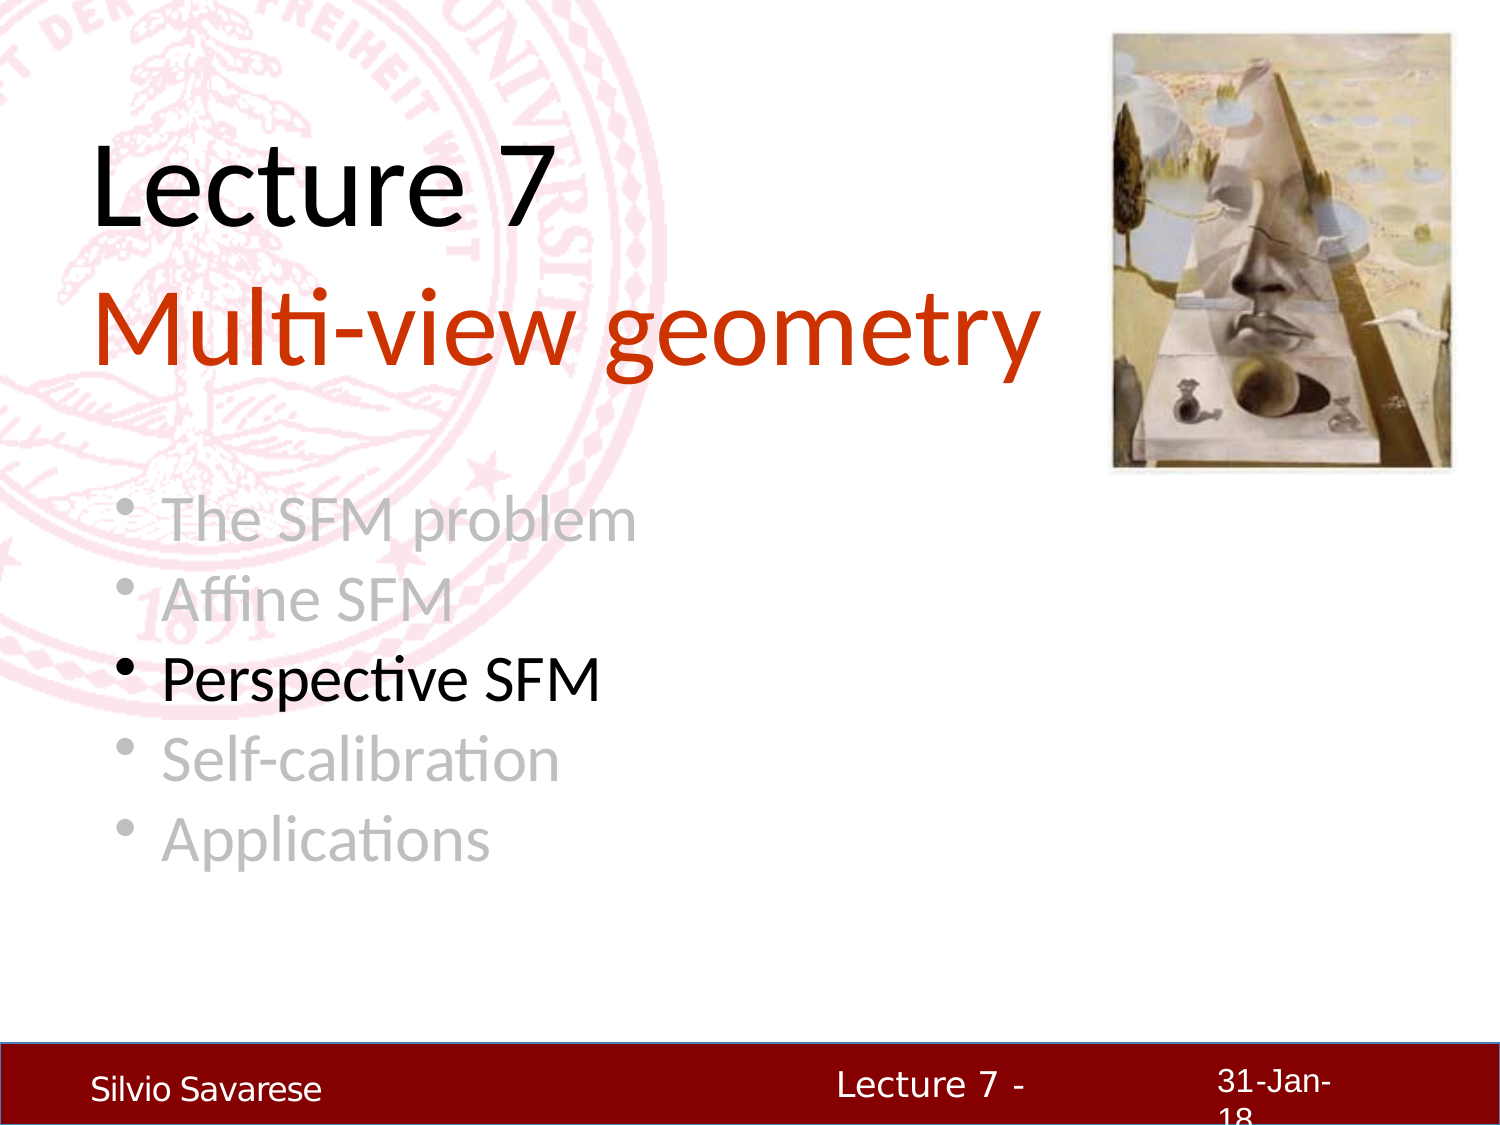

# Lecture 7
Multi-view geometry
The SFM problem
Affine SFM
Perspective SFM
Self-calibration
Applications

31-Jan-18
Lecture 7 -
Silvio Savarese